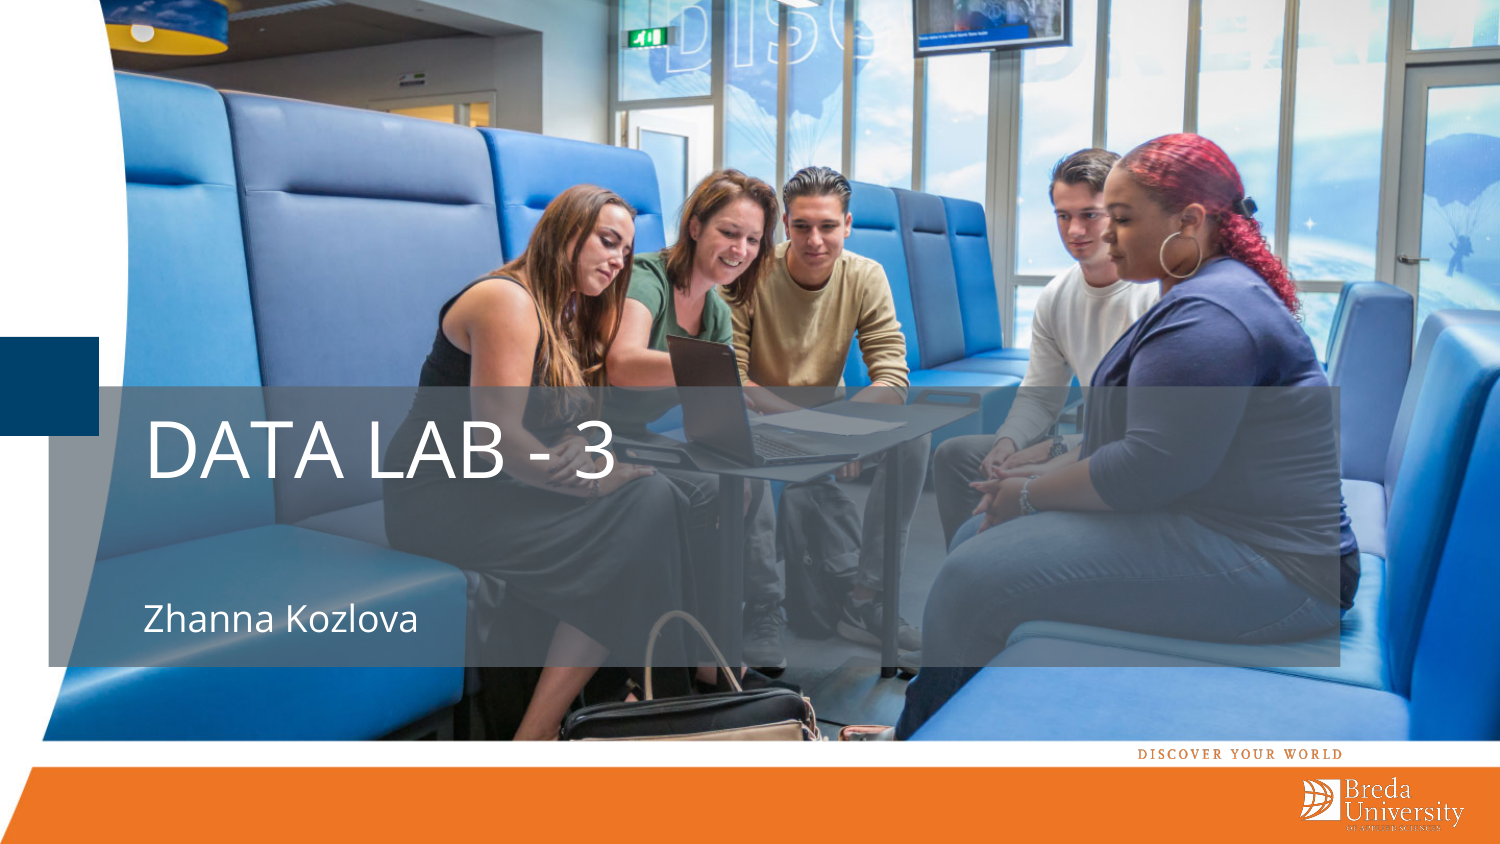

# DATA LAB - 3
Zhanna Kozlova